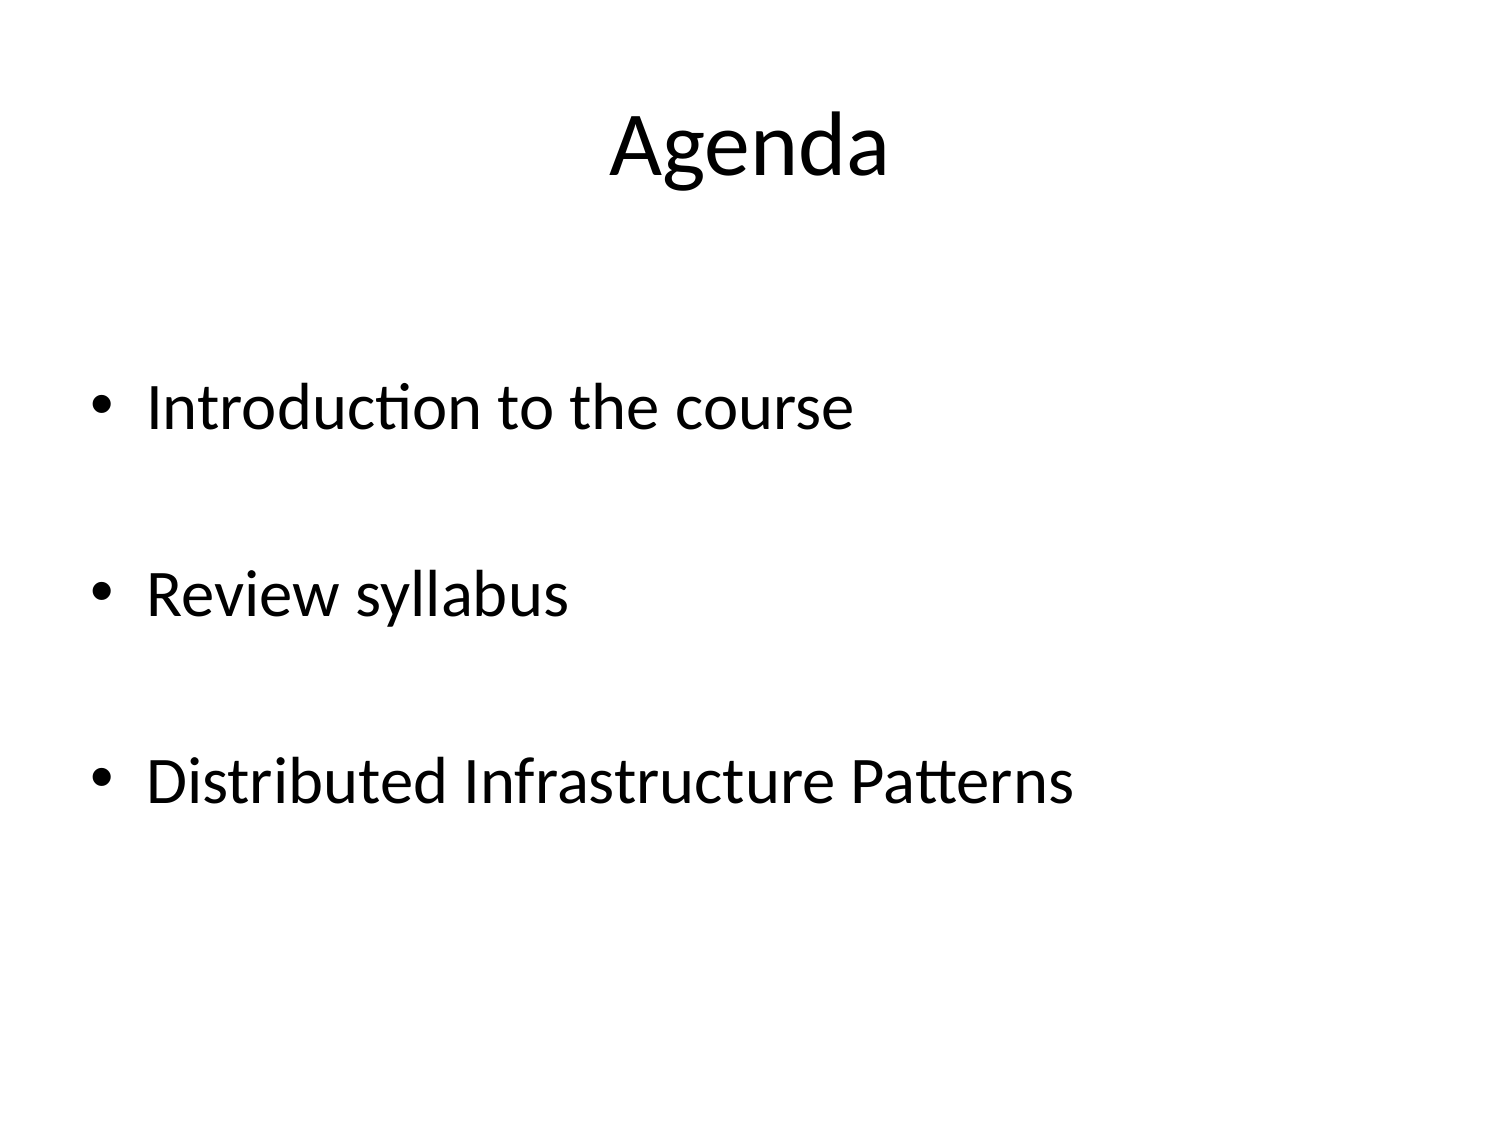

# Agenda

Introduction to the course

Review syllabus

Distributed Infrastructure Patterns